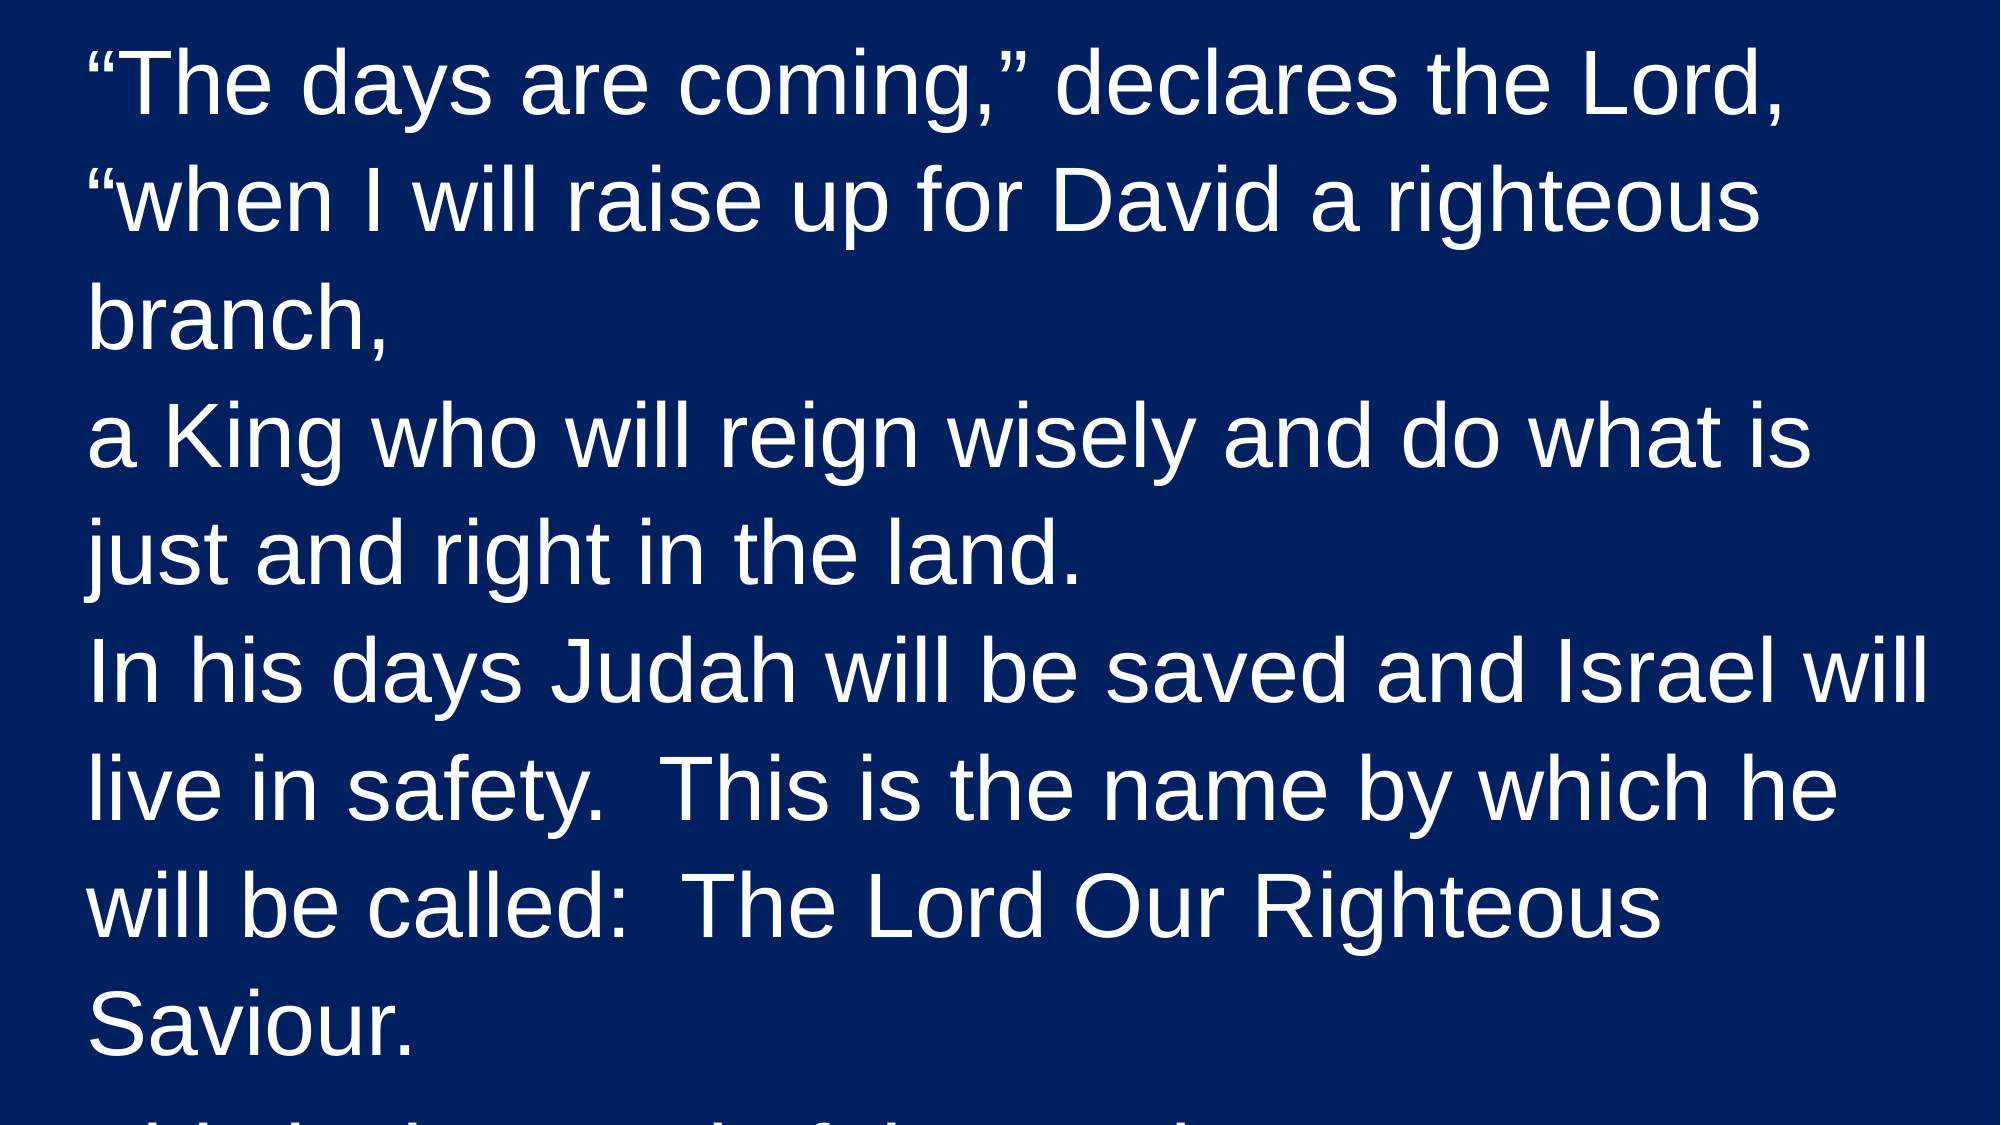

“The days are coming,” declares the Lord,
“when I will raise up for David a righteous branch,
a King who will reign wisely and do what is just and right in the land.
In his days Judah will be saved and Israel will live in safety.  This is the name by which he will be called:  The Lord Our Righteous Saviour.
This is the word of the Lord.
All: Thanks be to God